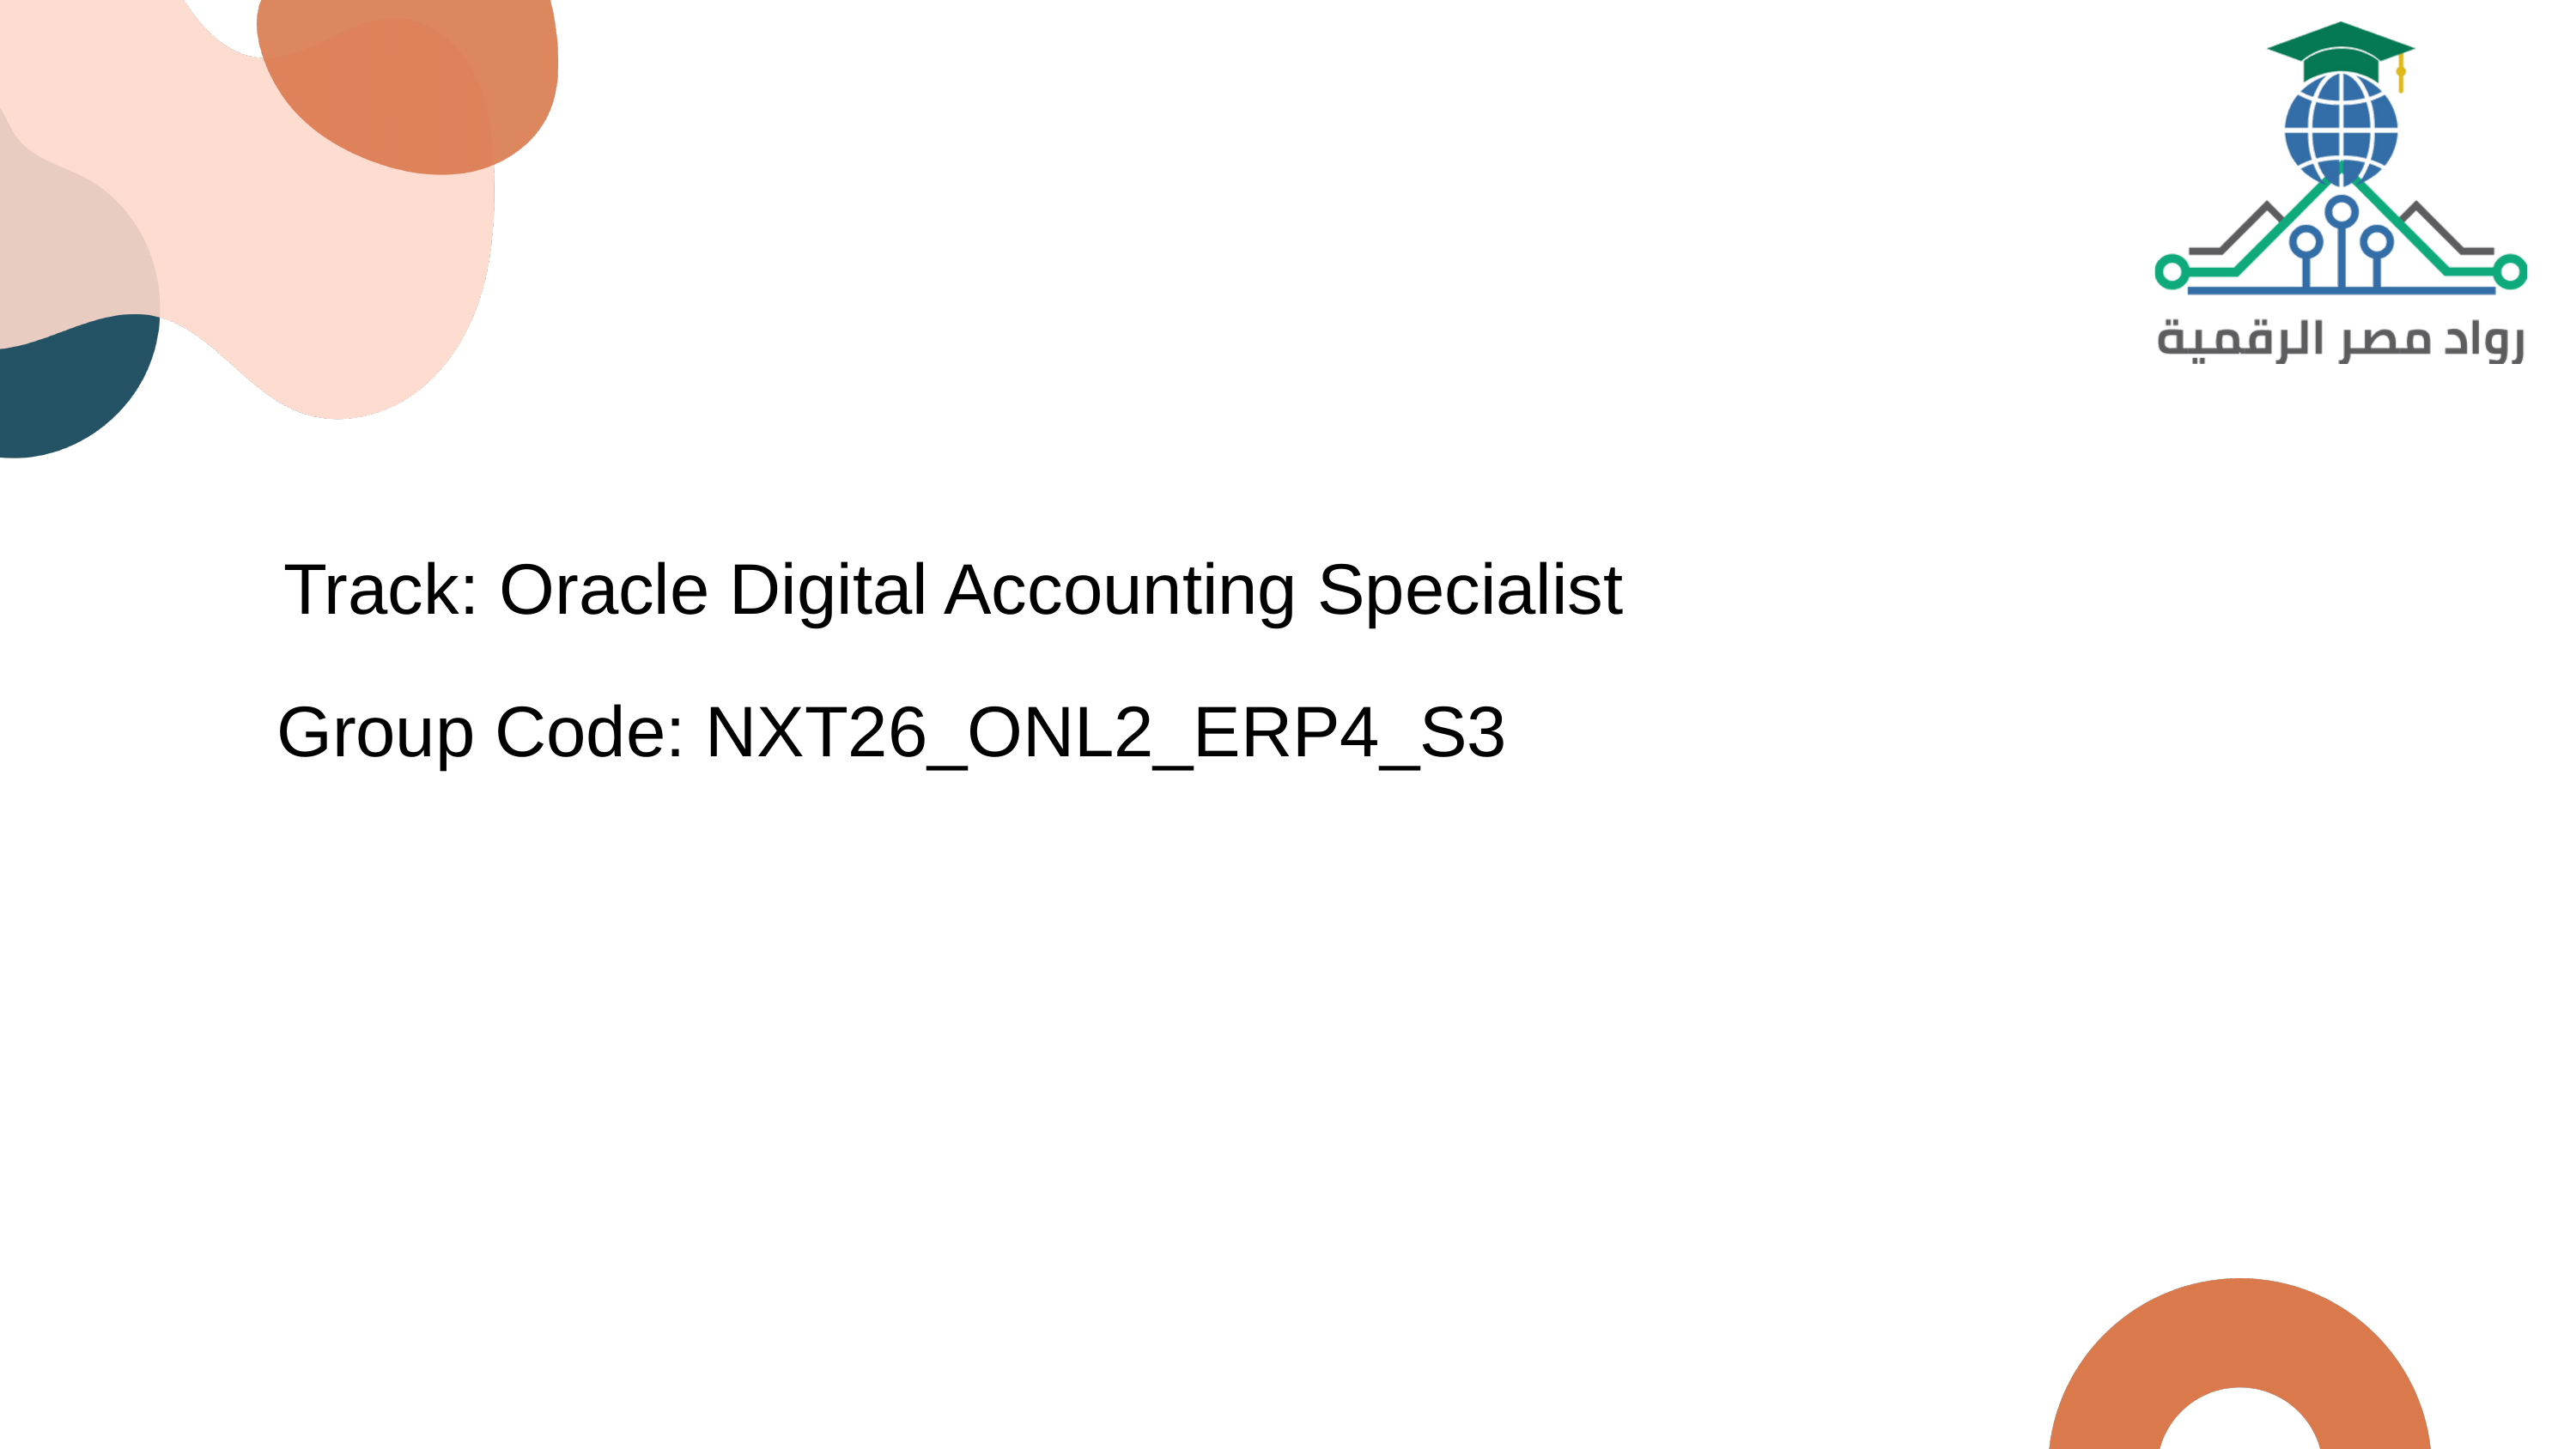

Track: Oracle Digital Accounting Specialist

Group Code: NXT26_ONL2_ERP4_S3